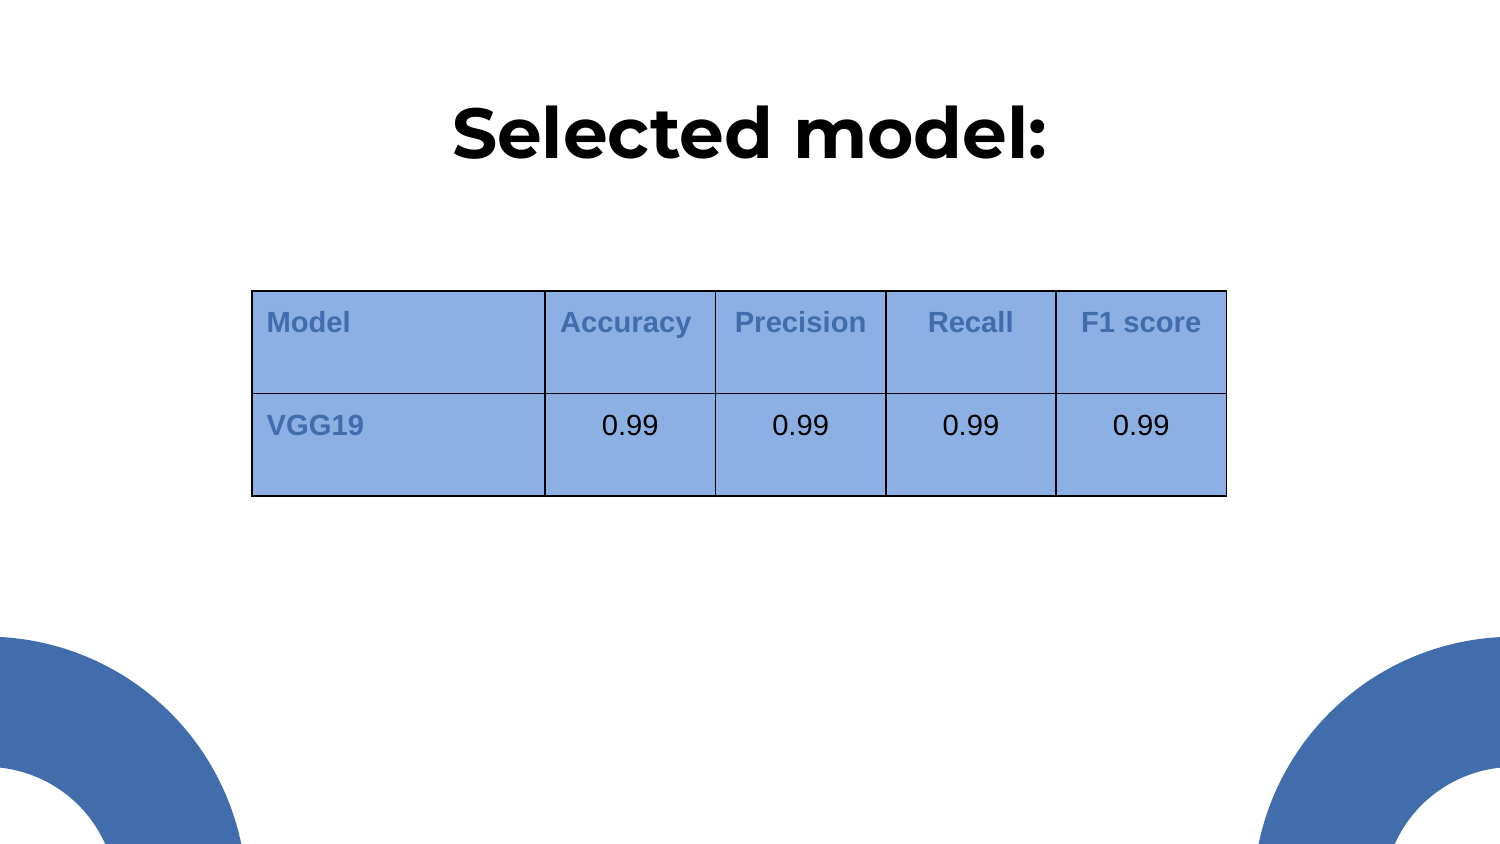

# Selected model:
| Model | Accuracy | Precision | Recall | F1 score |
| --- | --- | --- | --- | --- |
| VGG19 | 0.99 | 0.99 | 0.99 | 0.99 |